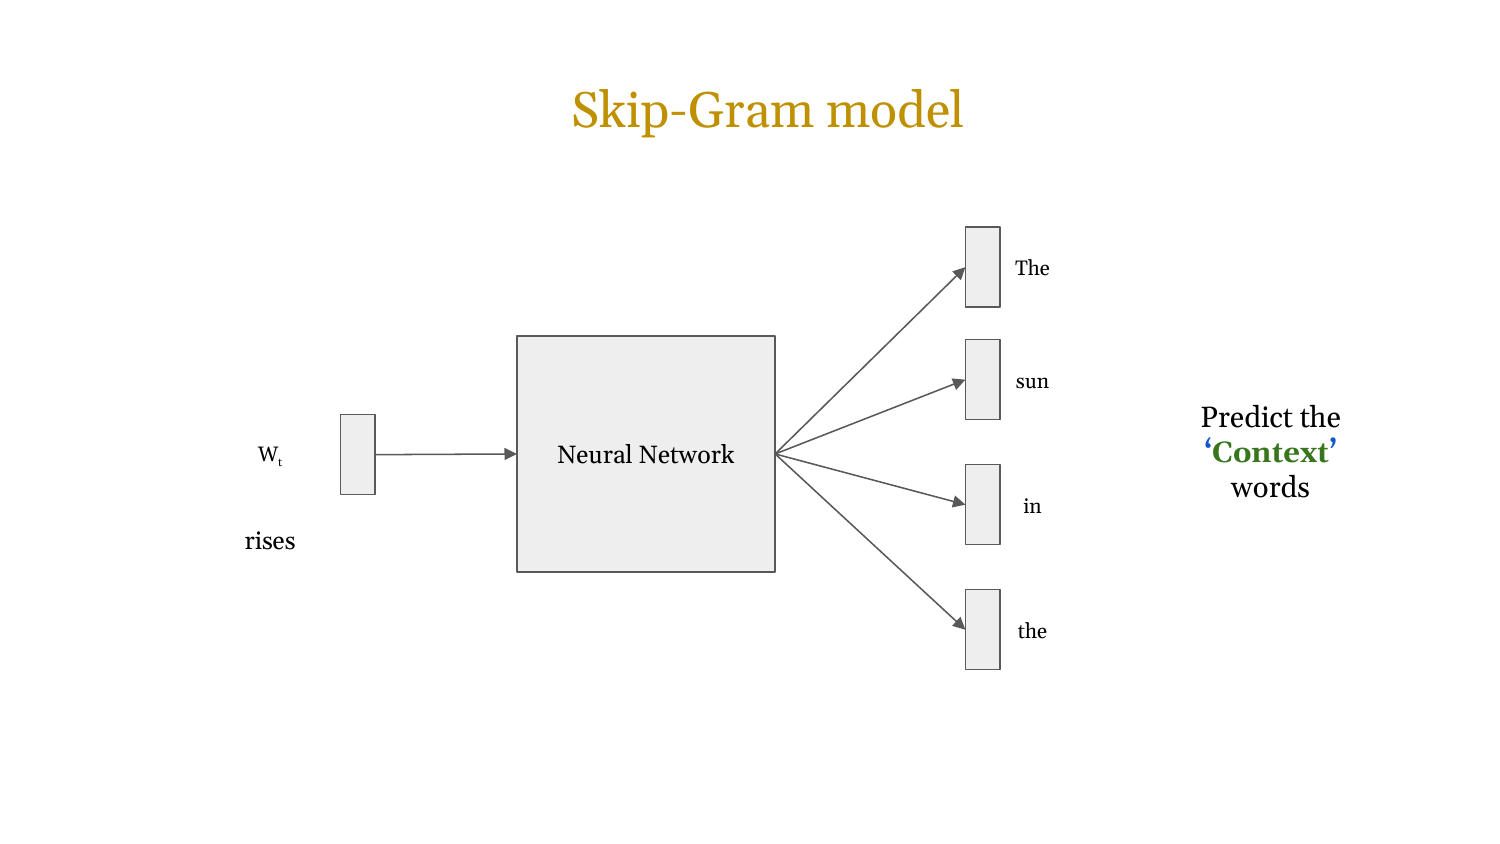

Skip-Gram model

The
Neural Network

sun
Predict the ‘Context’ words

Wt

in
rises

the